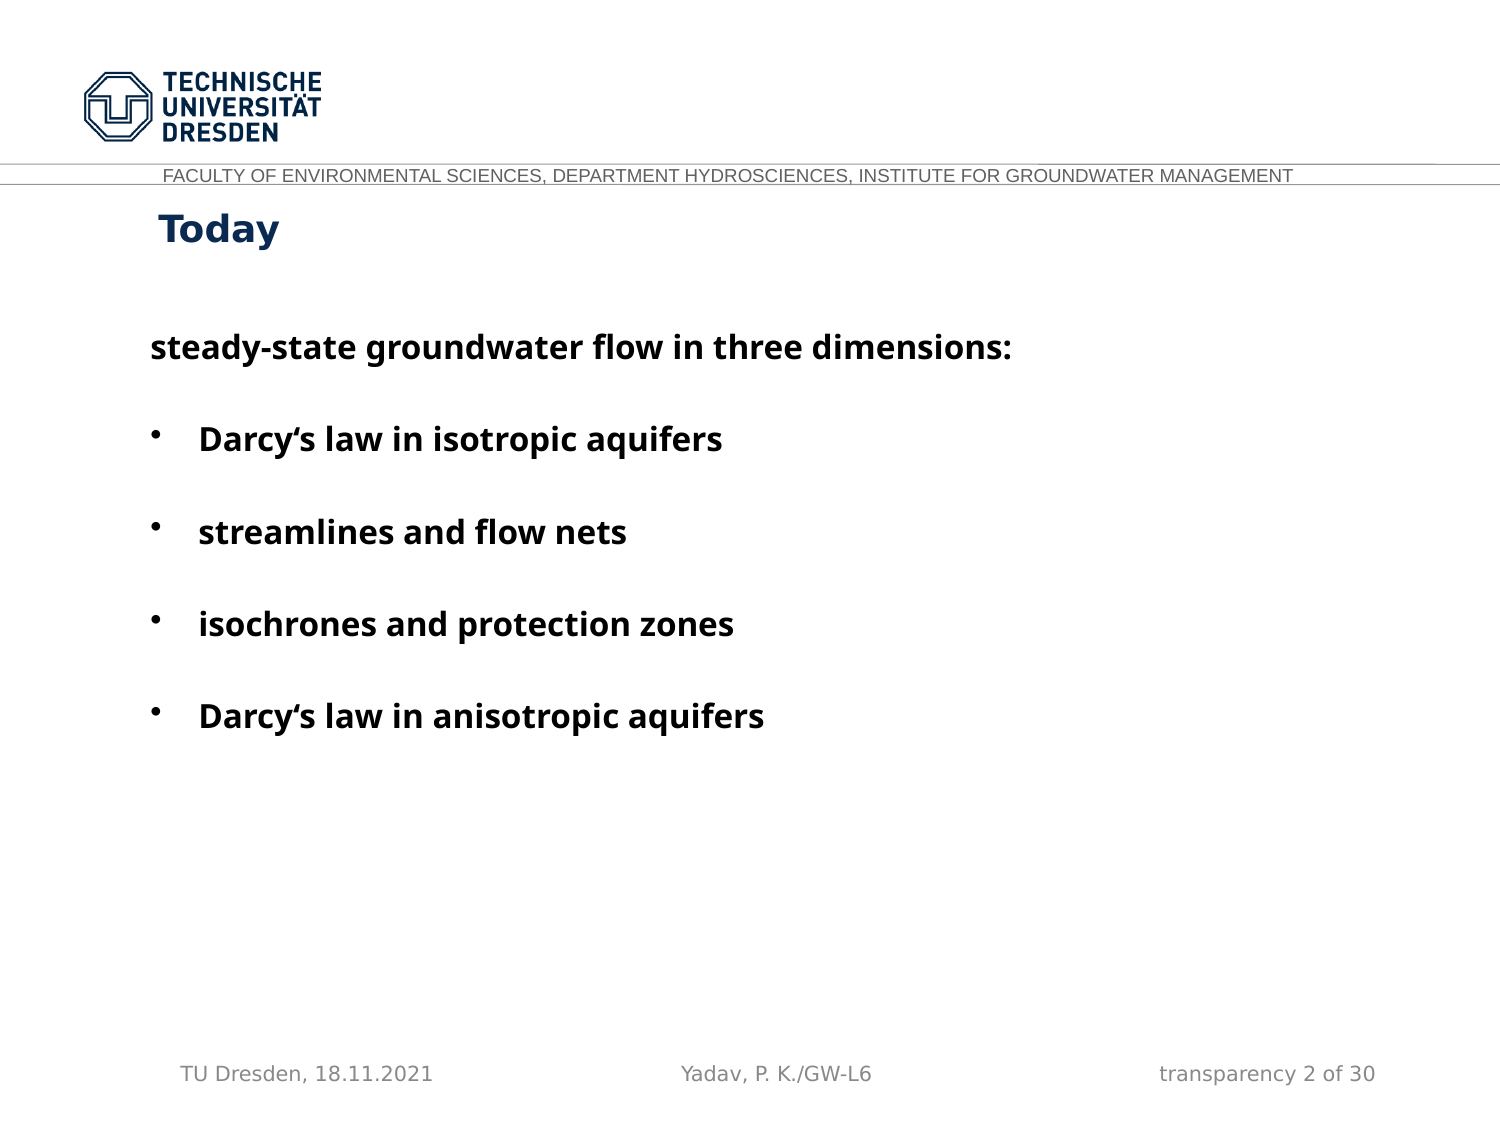

Today
steady-state groundwater flow in three dimensions:
Darcy‘s law in isotropic aquifers
streamlines and flow nets
isochrones and protection zones
Darcy‘s law in anisotropic aquifers